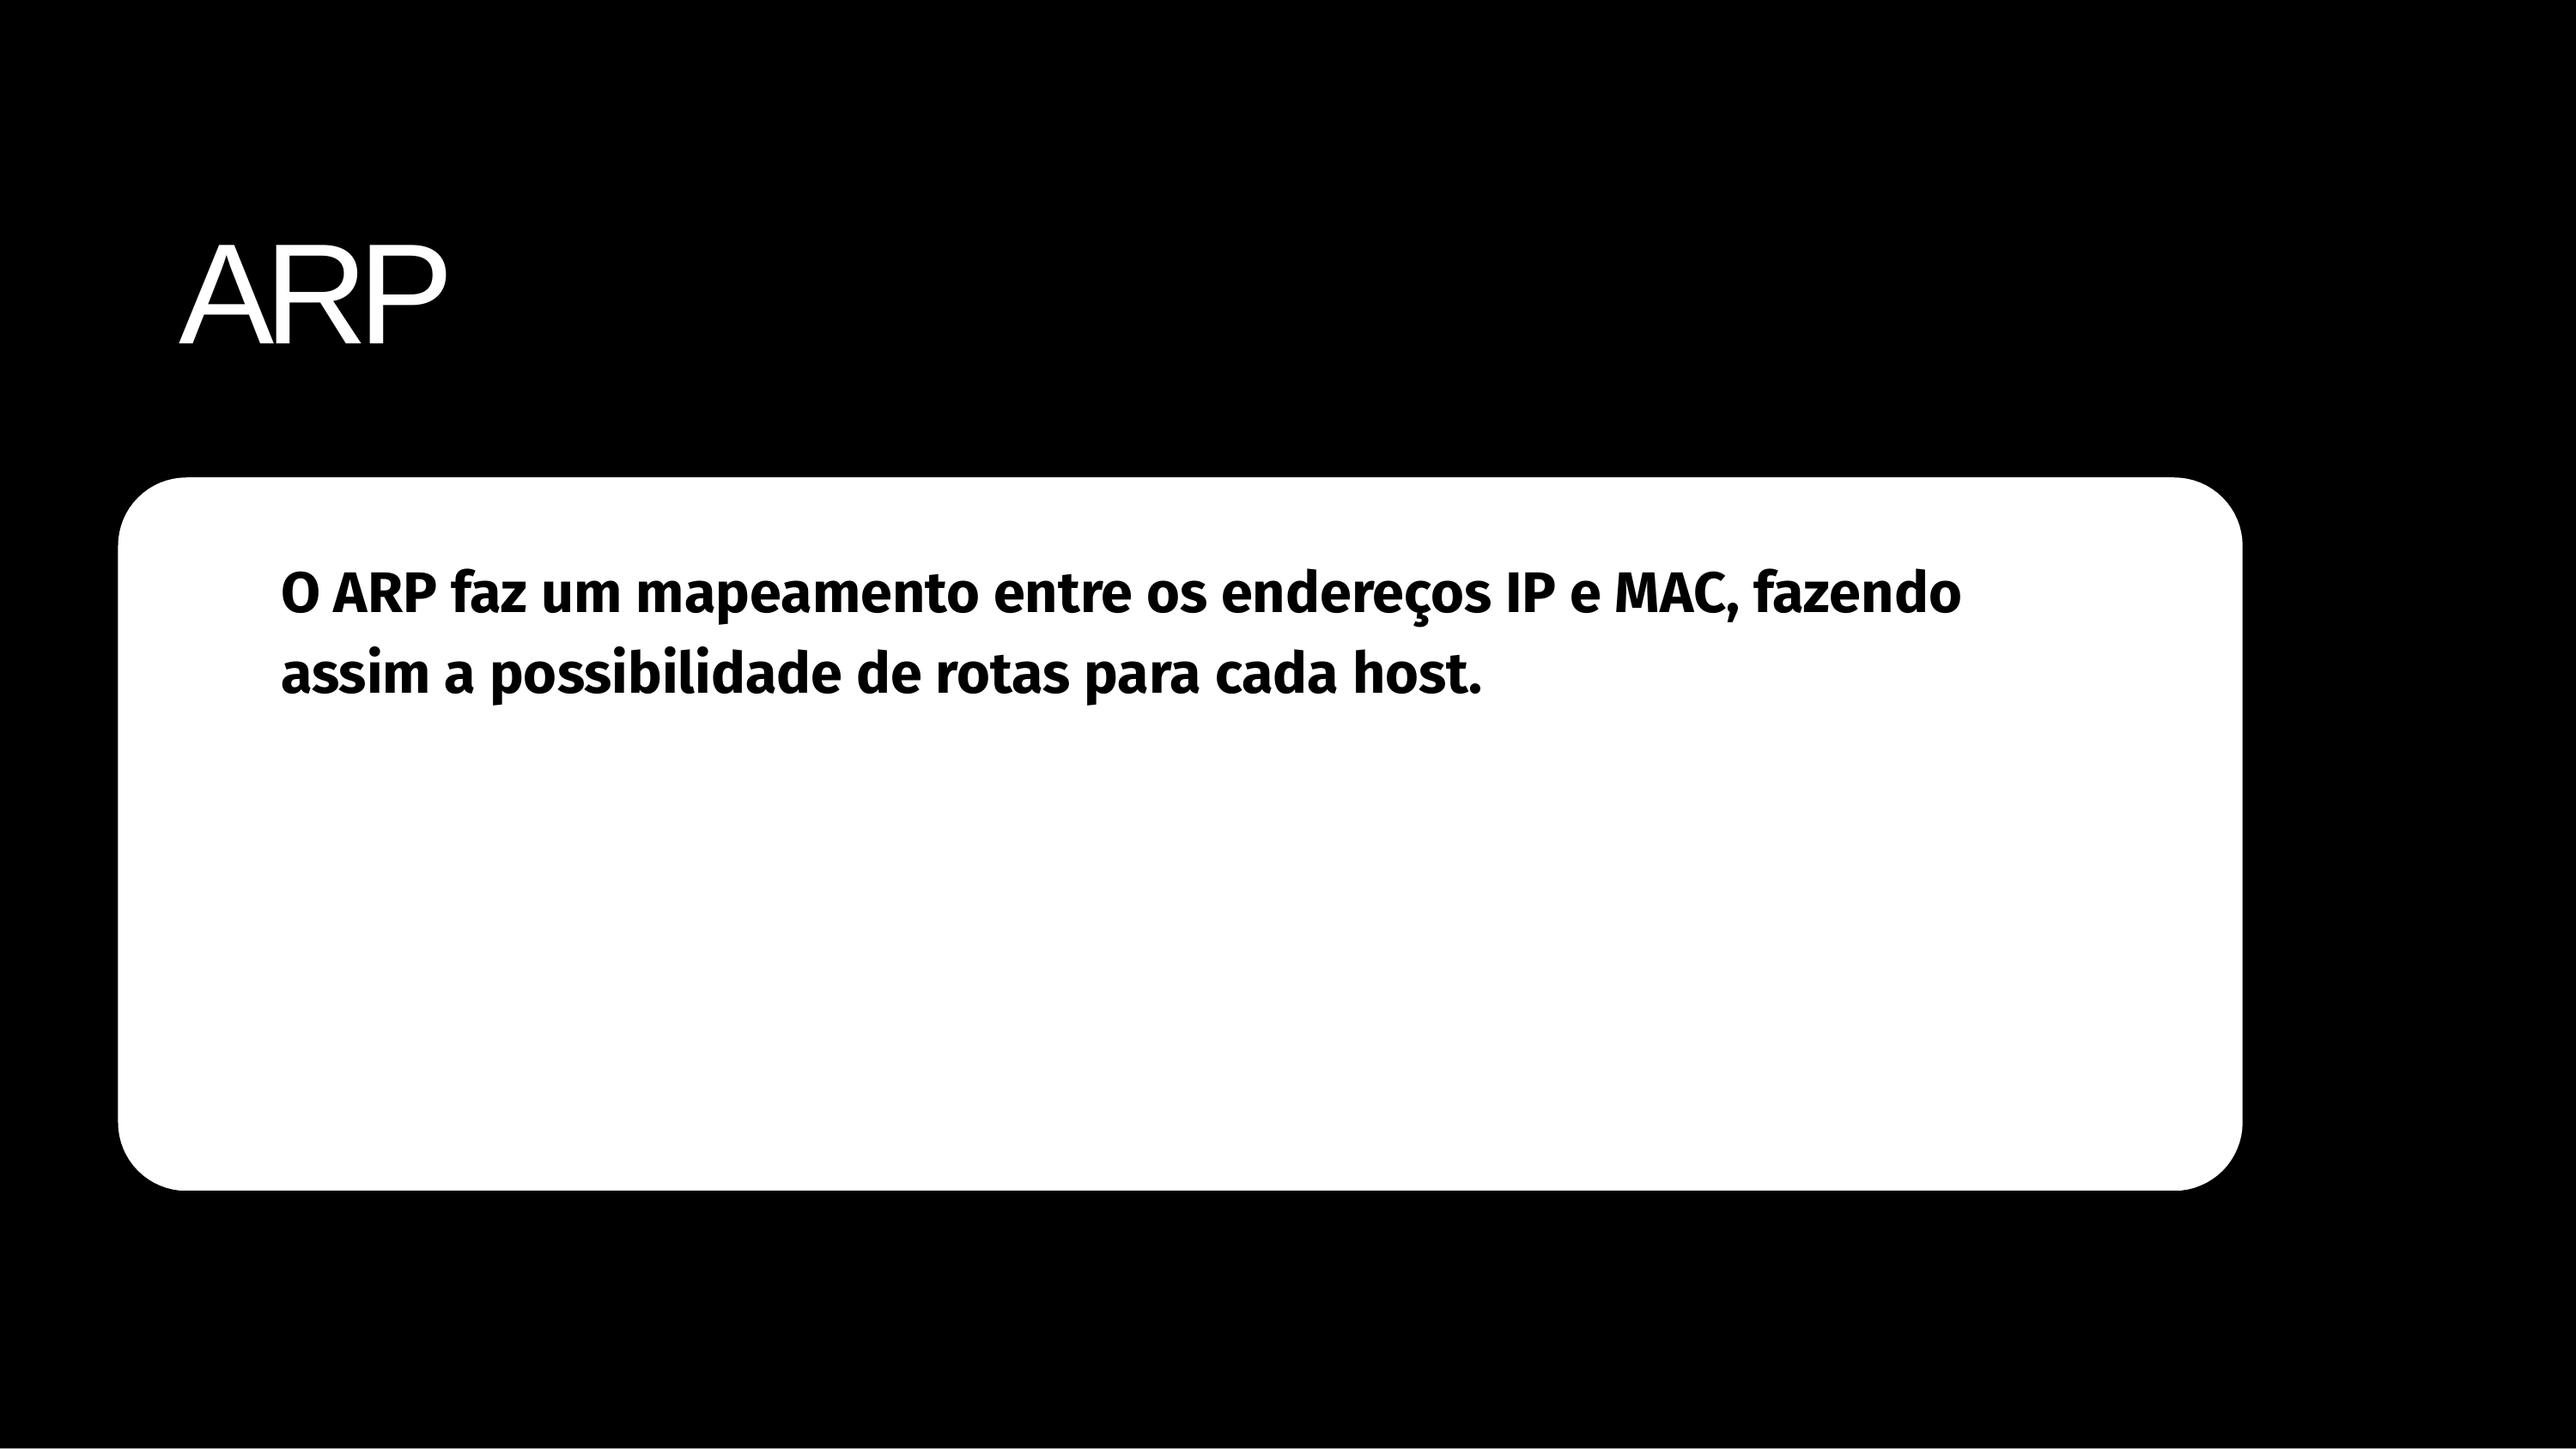

# ARP

O ARP faz um mapeamento entre os endereços IP e MAC, fazendo assim a possibilidade de rotas para cada host.